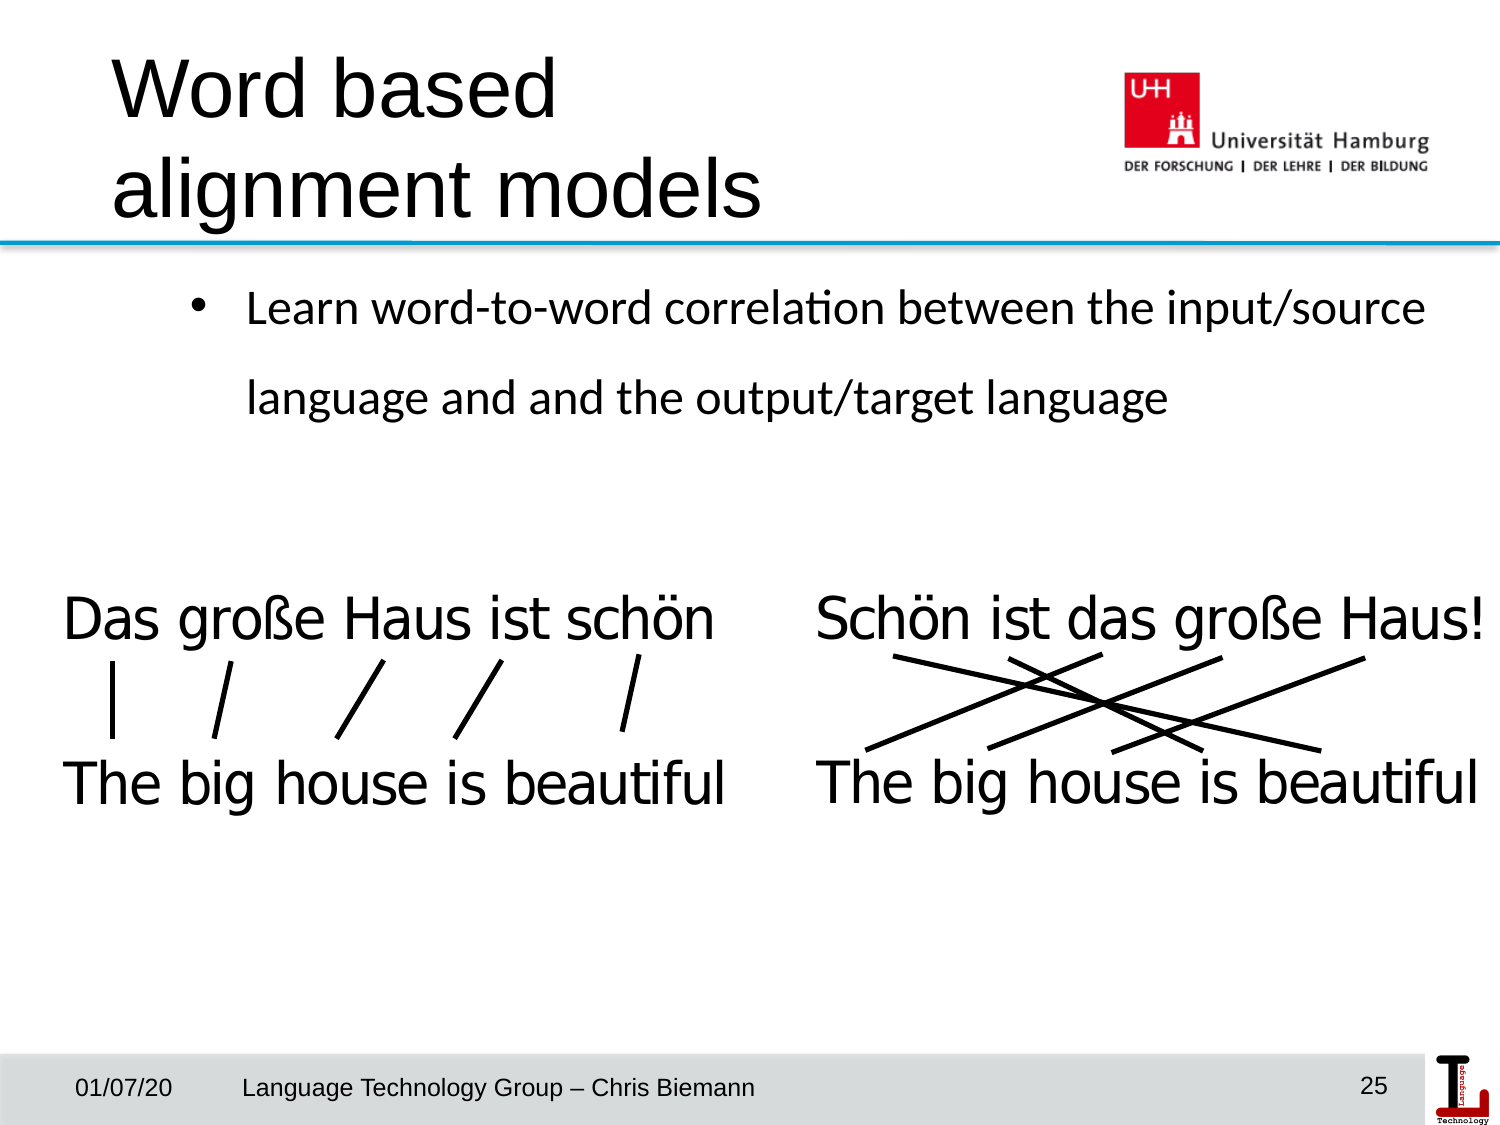

# Word based alignment models
Learn word-to-word correlation between the input/source language and and the output/target language

Schön ist das große Haus!
The big house is beautiful
Das große Haus ist schön
The big house is beautiful

01/07/20
 Language Technology Group – Chris Biemann
25